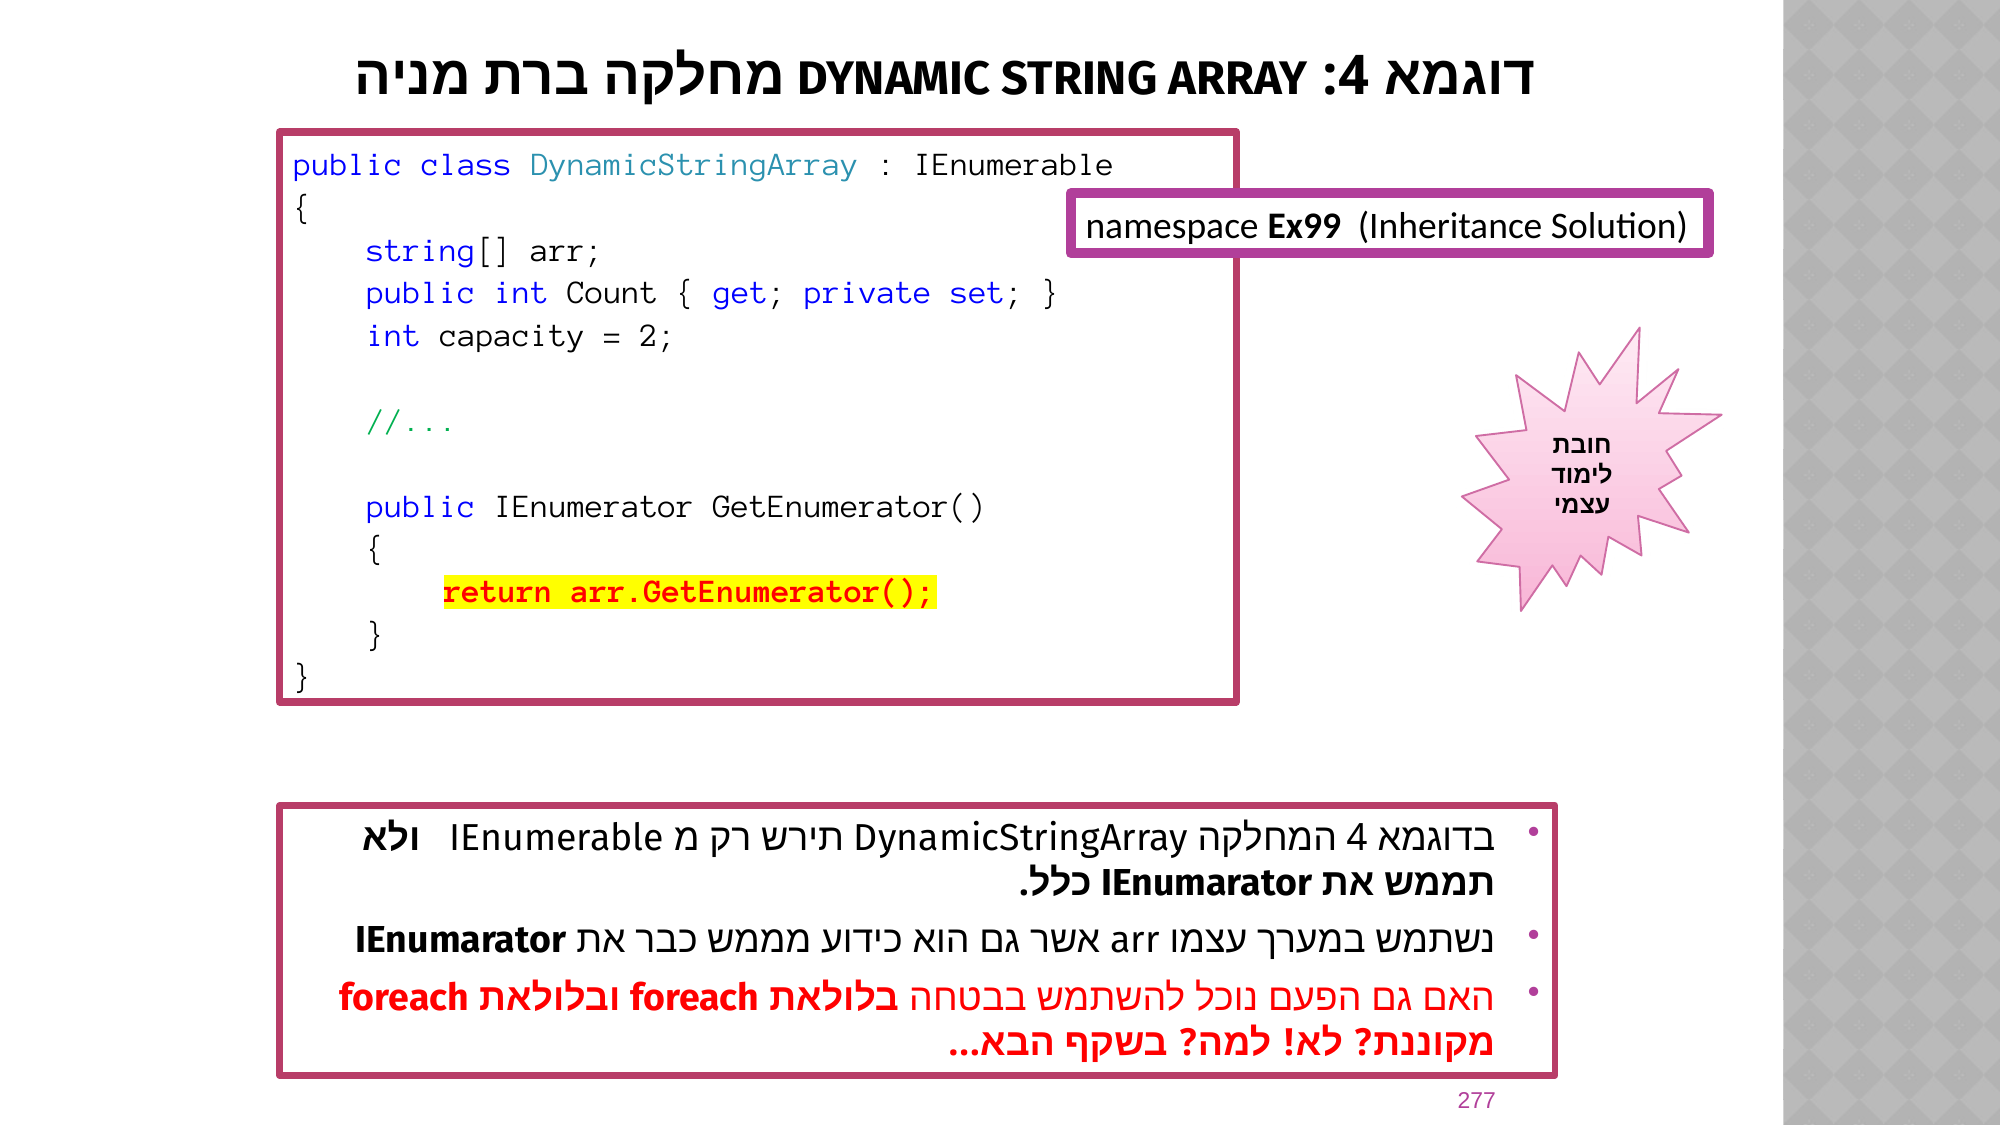

# דוגמא 4: Dynamic String Array מחלקה ברת מניה
public class DynamicStringArray : IEnumerable
{
    string[] arr;
    public int Count { get; private set; }
    int capacity = 2;

    //...

    public IEnumerator GetEnumerator()
    {
	return arr.GetEnumerator();
    }
}
namespace Ex99  (Inheritance Solution)
חובת לימוד עצמי
בדוגמא 4 המחלקה DynamicStringArray תירש רק מ IEnumerable   ולא תממש את IEnumarator כלל.
נשתמש במערך עצמו arr אשר גם הוא כידוע מממש כבר את IEnumarator
האם גם הפעם נוכל להשתמש בבטחה בלולאת foreach ובלולאת foreach  מקוננת? לא! למה? בשקף הבא...

277